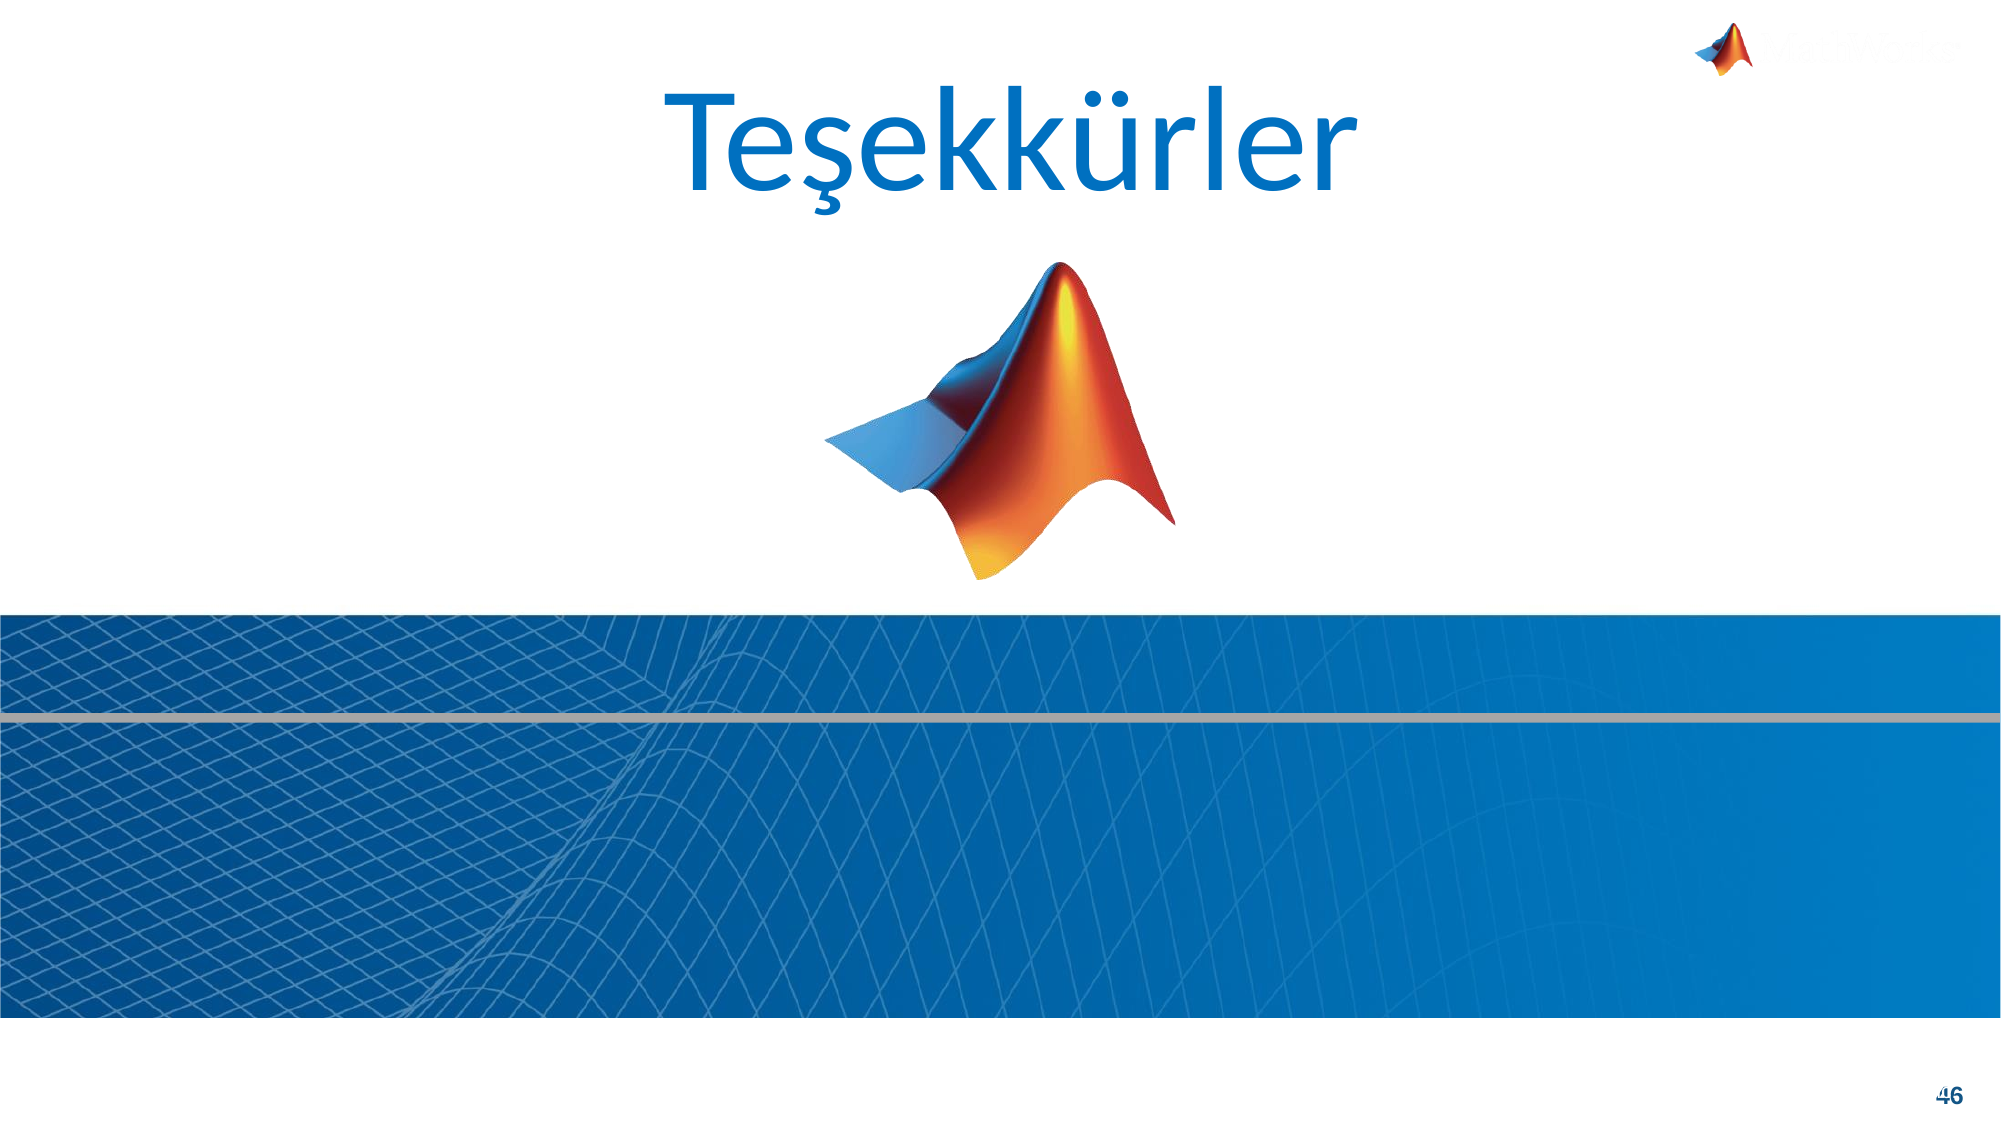

Teşekkürler
© 2015 The MathWorks, Inc.
46